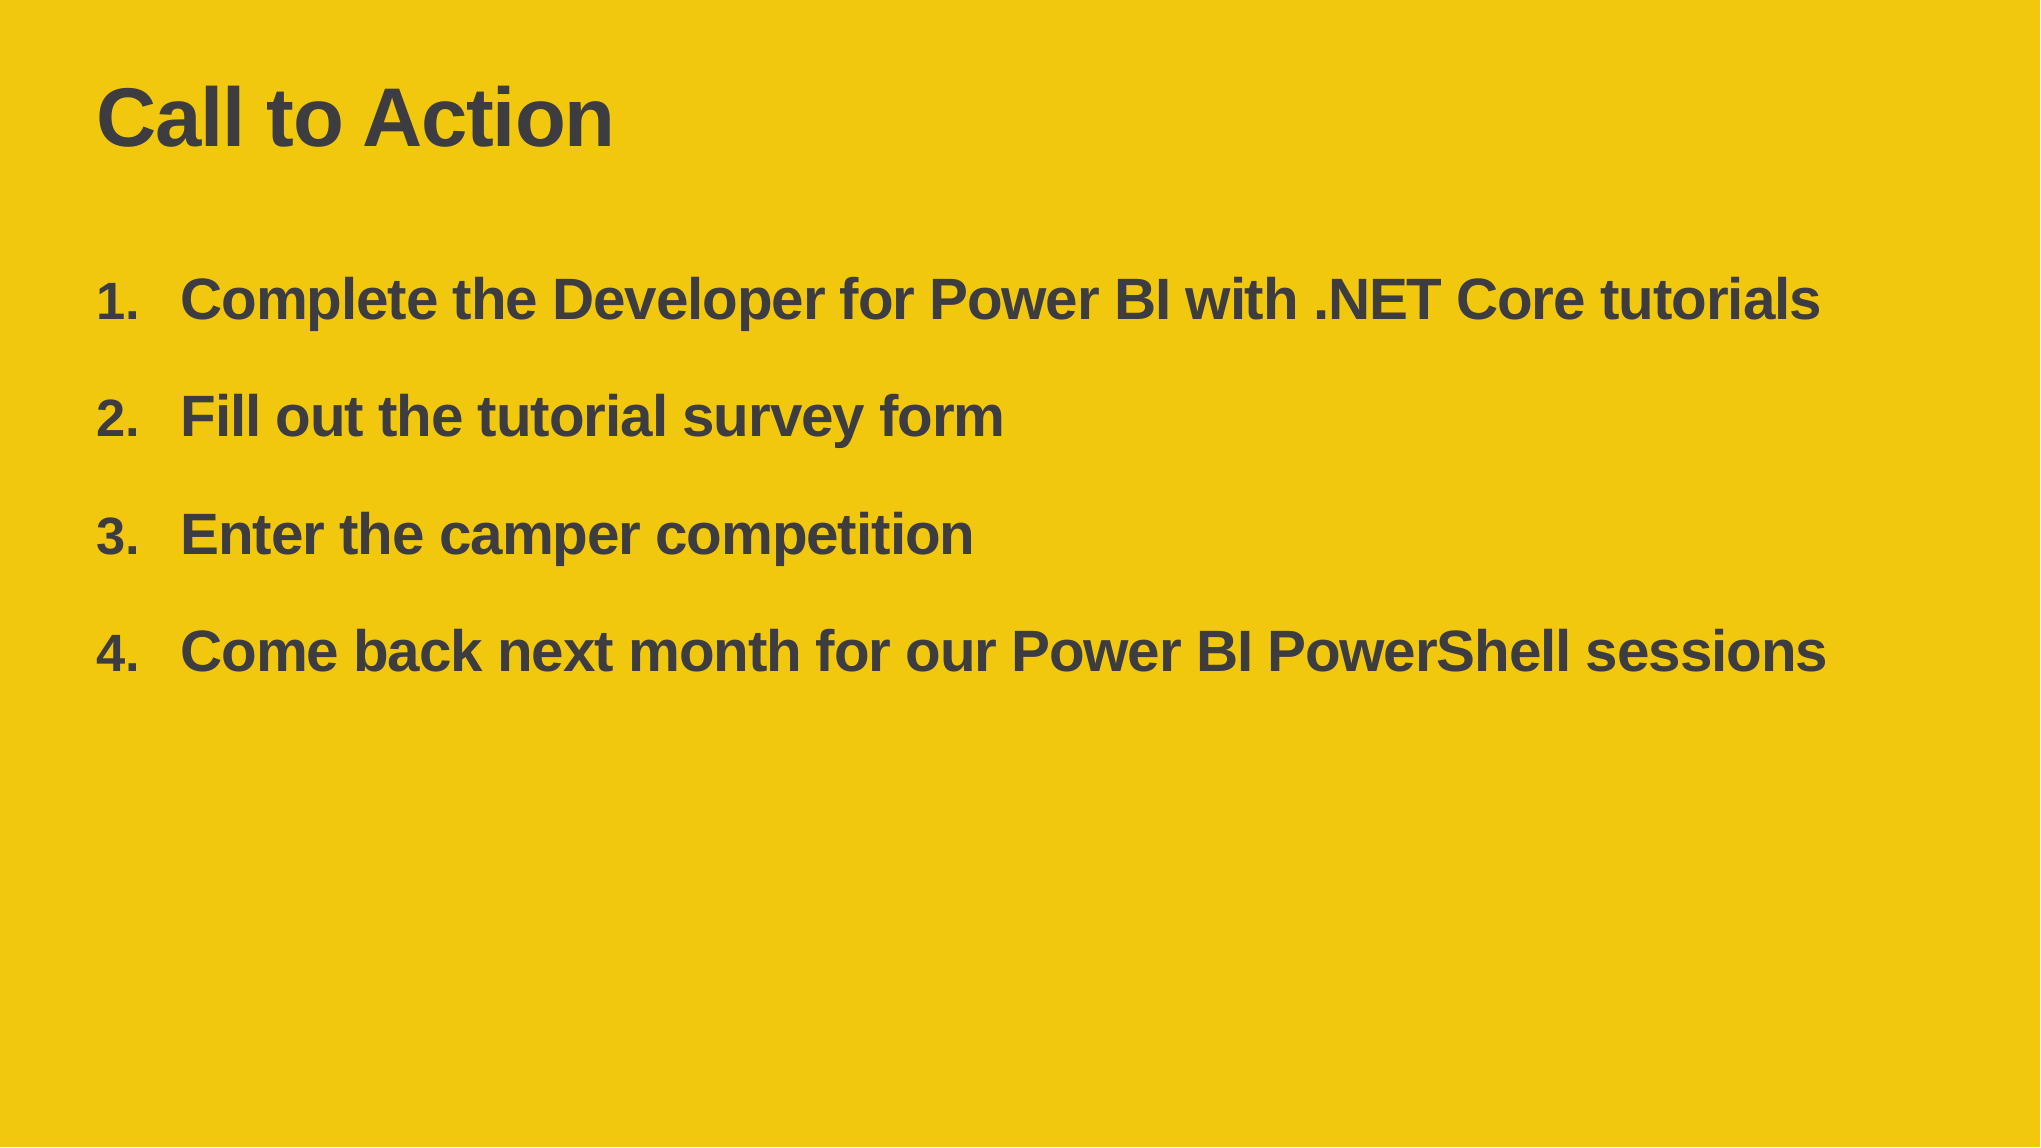

# Call to Action
Complete the Developer for Power BI with .NET Core tutorials
Fill out the tutorial survey form
Enter the camper competition
Come back next month for our Power BI PowerShell sessions